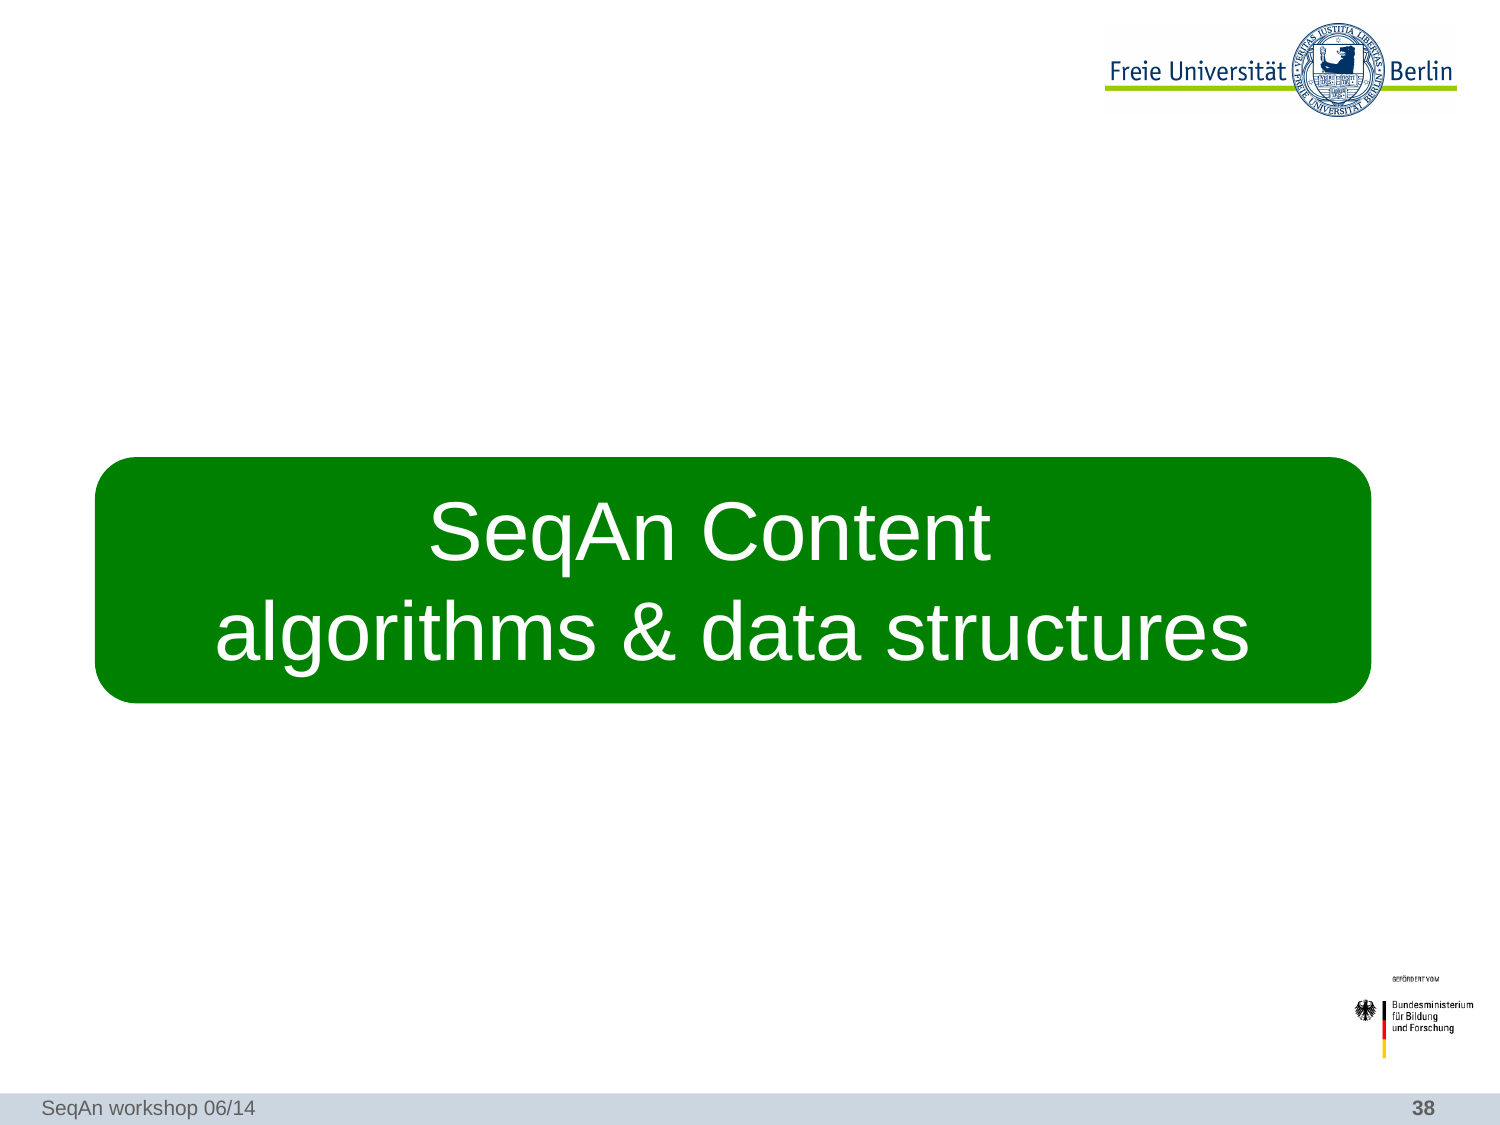

#
SeqAn Content
algorithms & data structures